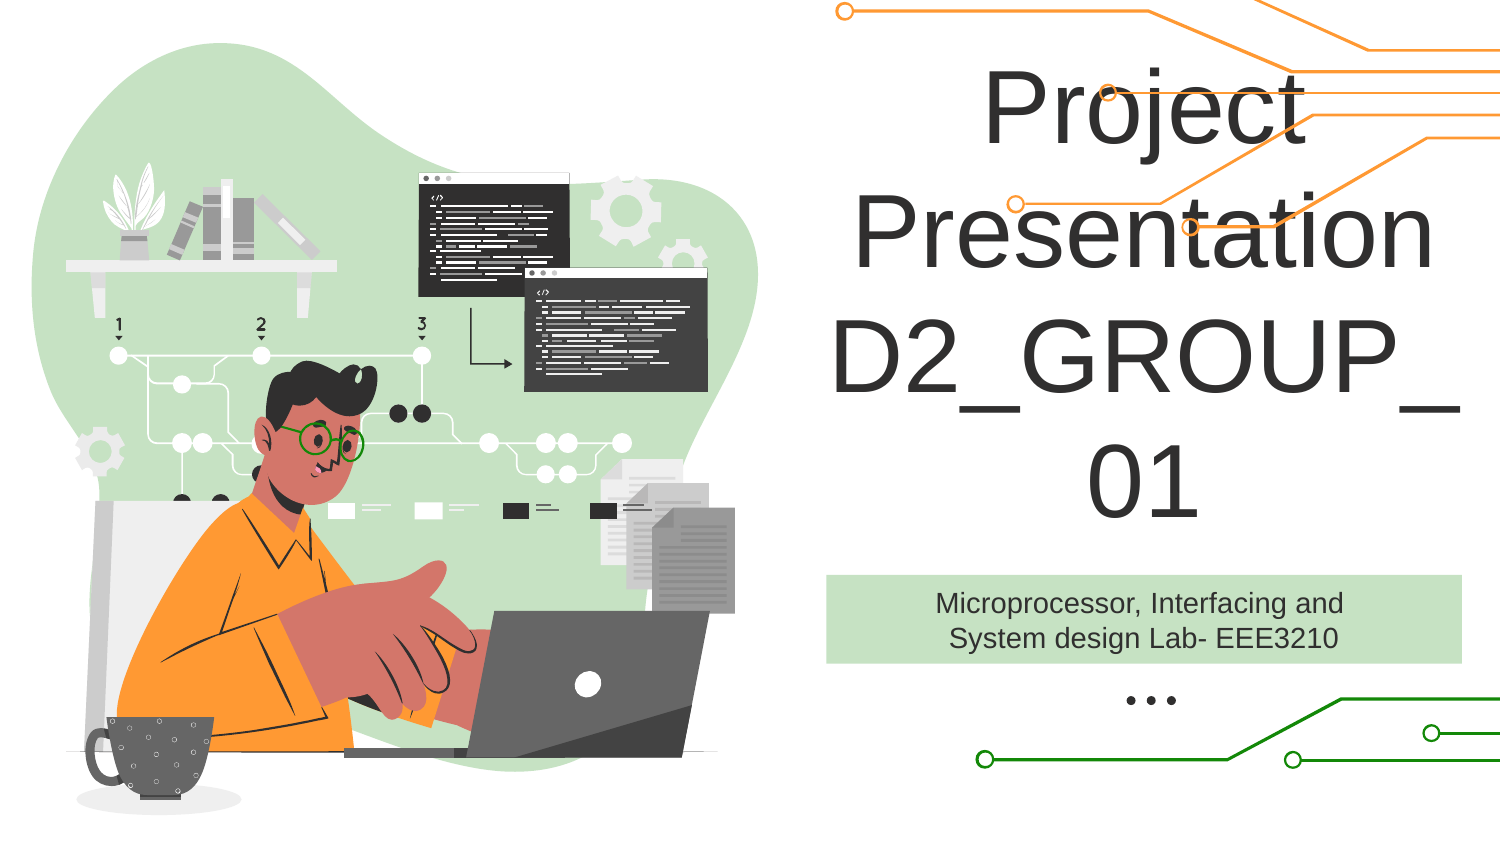

# Project Presentation D2_GROUP_01
Microprocessor, Interfacing and
System design Lab- EEE3210